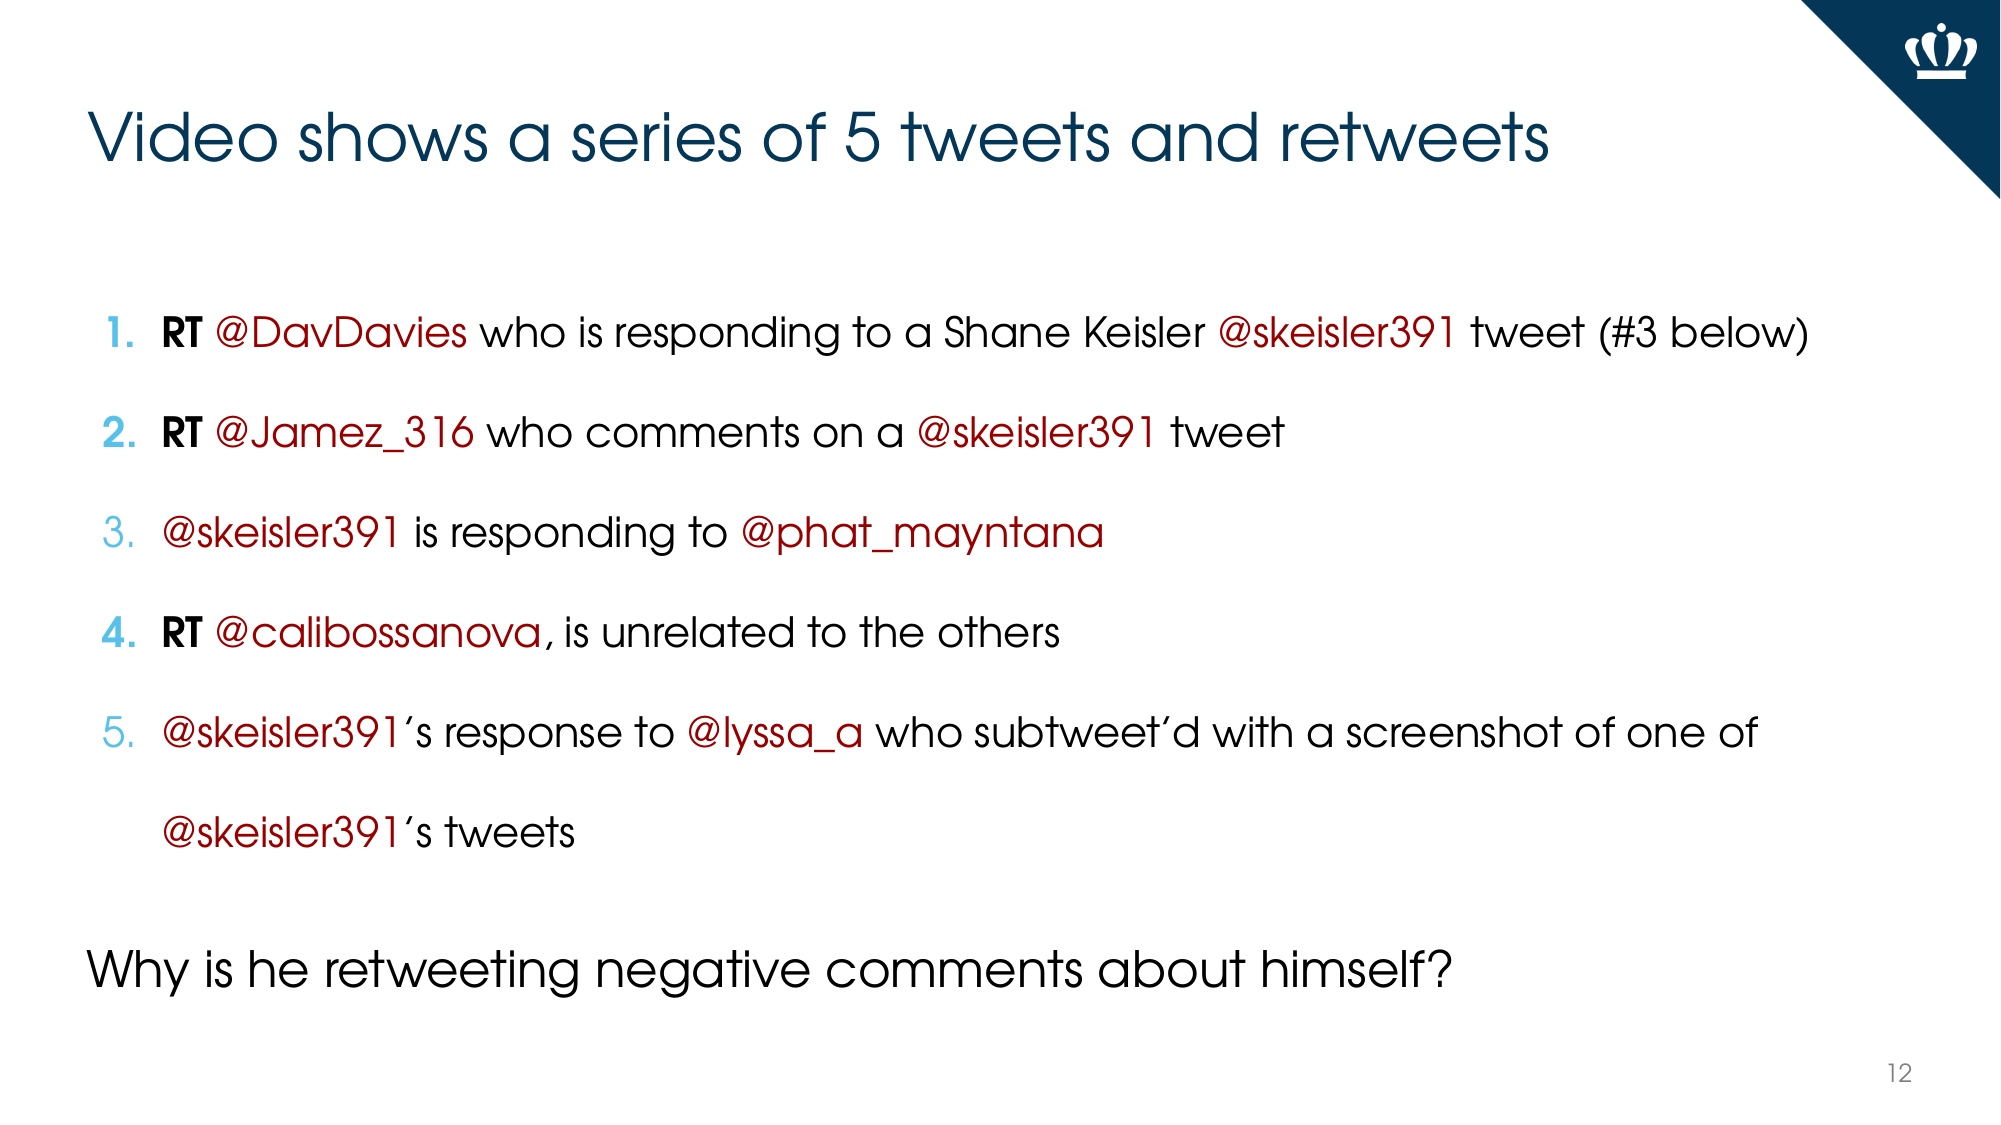

# Video shows a series of 5 tweets and retweets
RT @DavDavies who is responding to a Shane Keisler @skeisler391 tweet (#3 below)
RT @Jamez_316 who comments on a @skeisler391 tweet
@skeisler391 is responding to @phat_mayntana
RT @calibossanova, is unrelated to the others
@skeisler391’s response to @lyssa_a who subtweet’d with a screenshot of one of @skeisler391’s tweets
Why is he retweeting negative comments about himself?
12